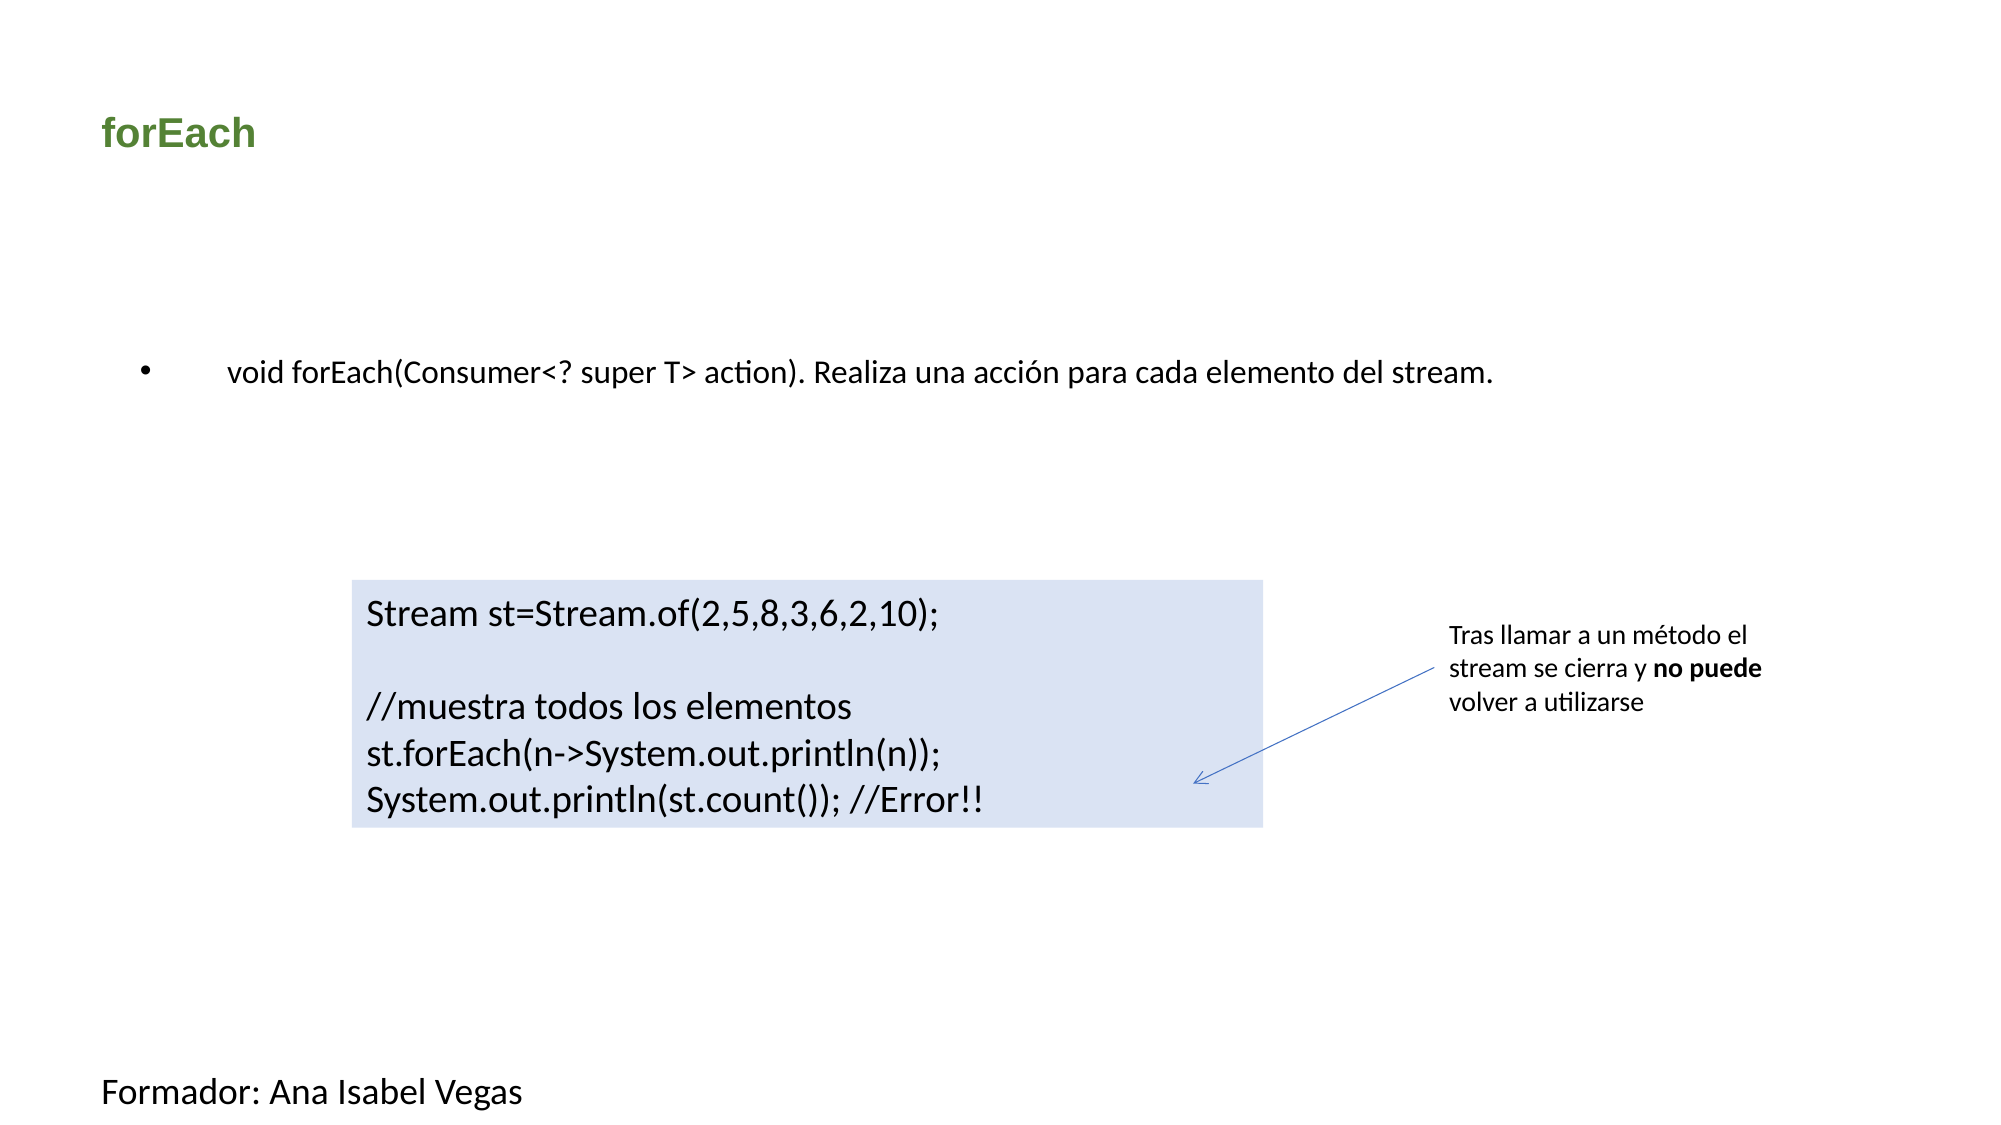

# forEach

void forEach(Consumer<? super T> action). Realiza una acción para cada elemento del stream.

Stream st=Stream.of(2,5,8,3,6,2,10);

//muestra todos los elementos
st.forEach(n->System.out.println(n));
System.out.println(st.count()); //Error!!
Tras llamar a un método el stream se cierra y no puede volver a utilizarse
Formador: Ana Isabel Vegas
11